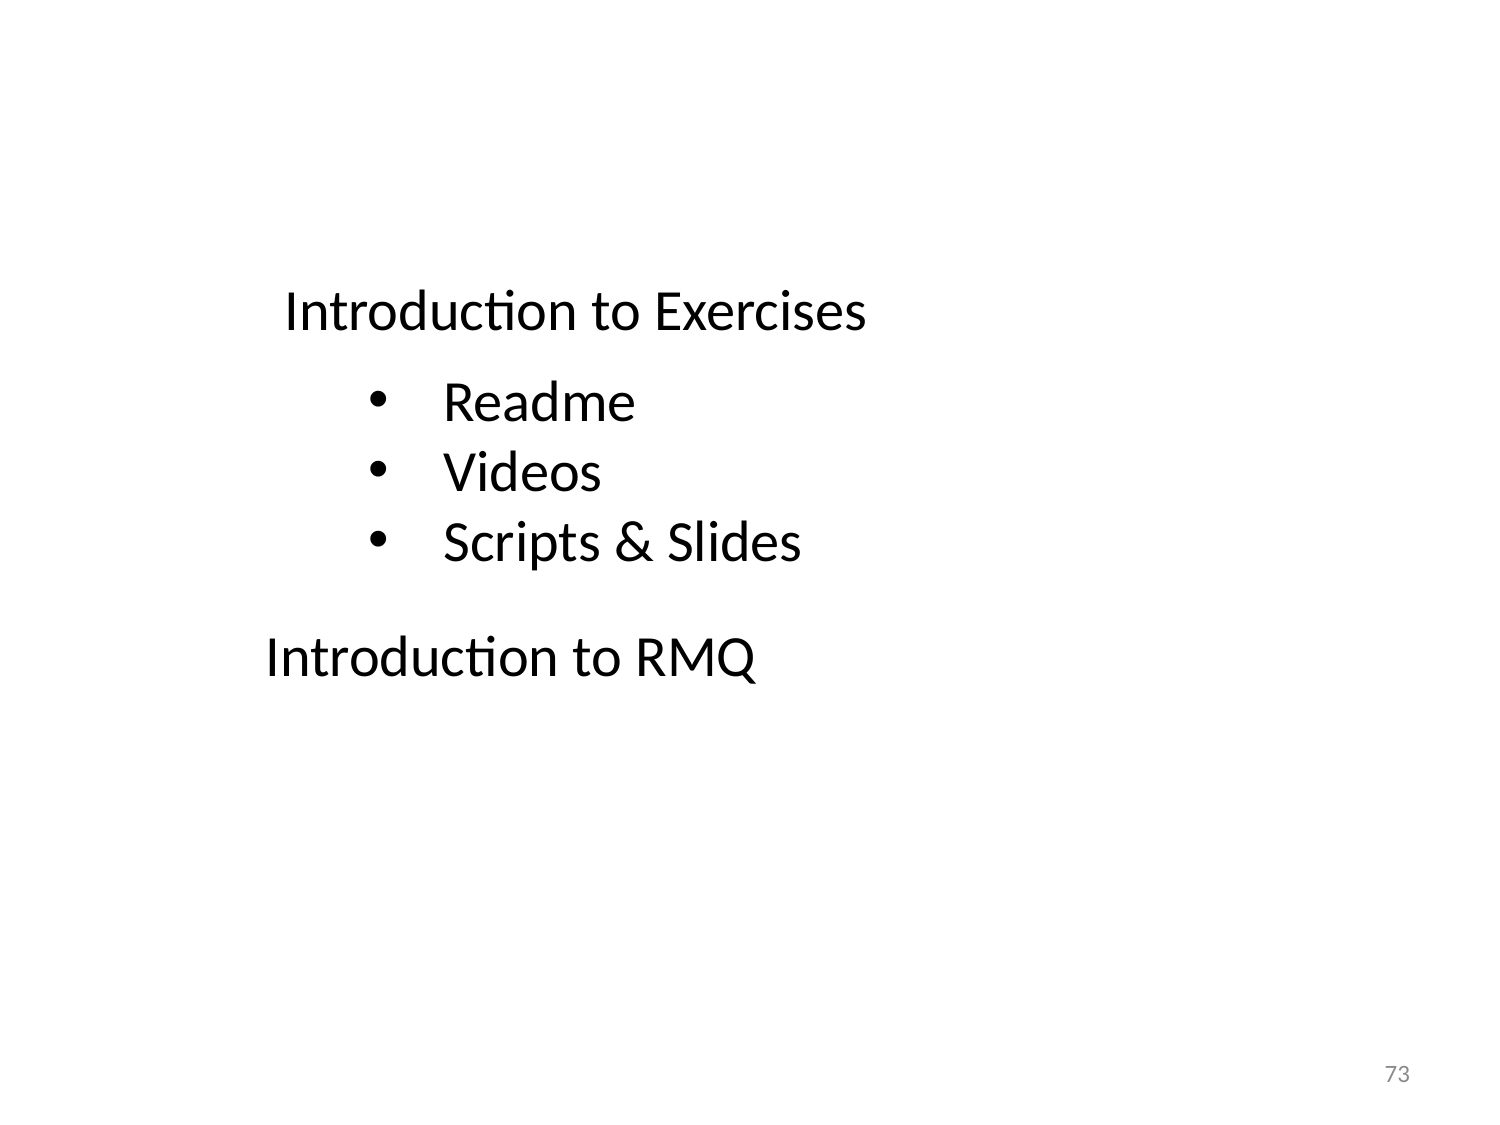

Introduction to Exercises
Readme
Videos
Scripts & Slides
Introduction to RMQ
73